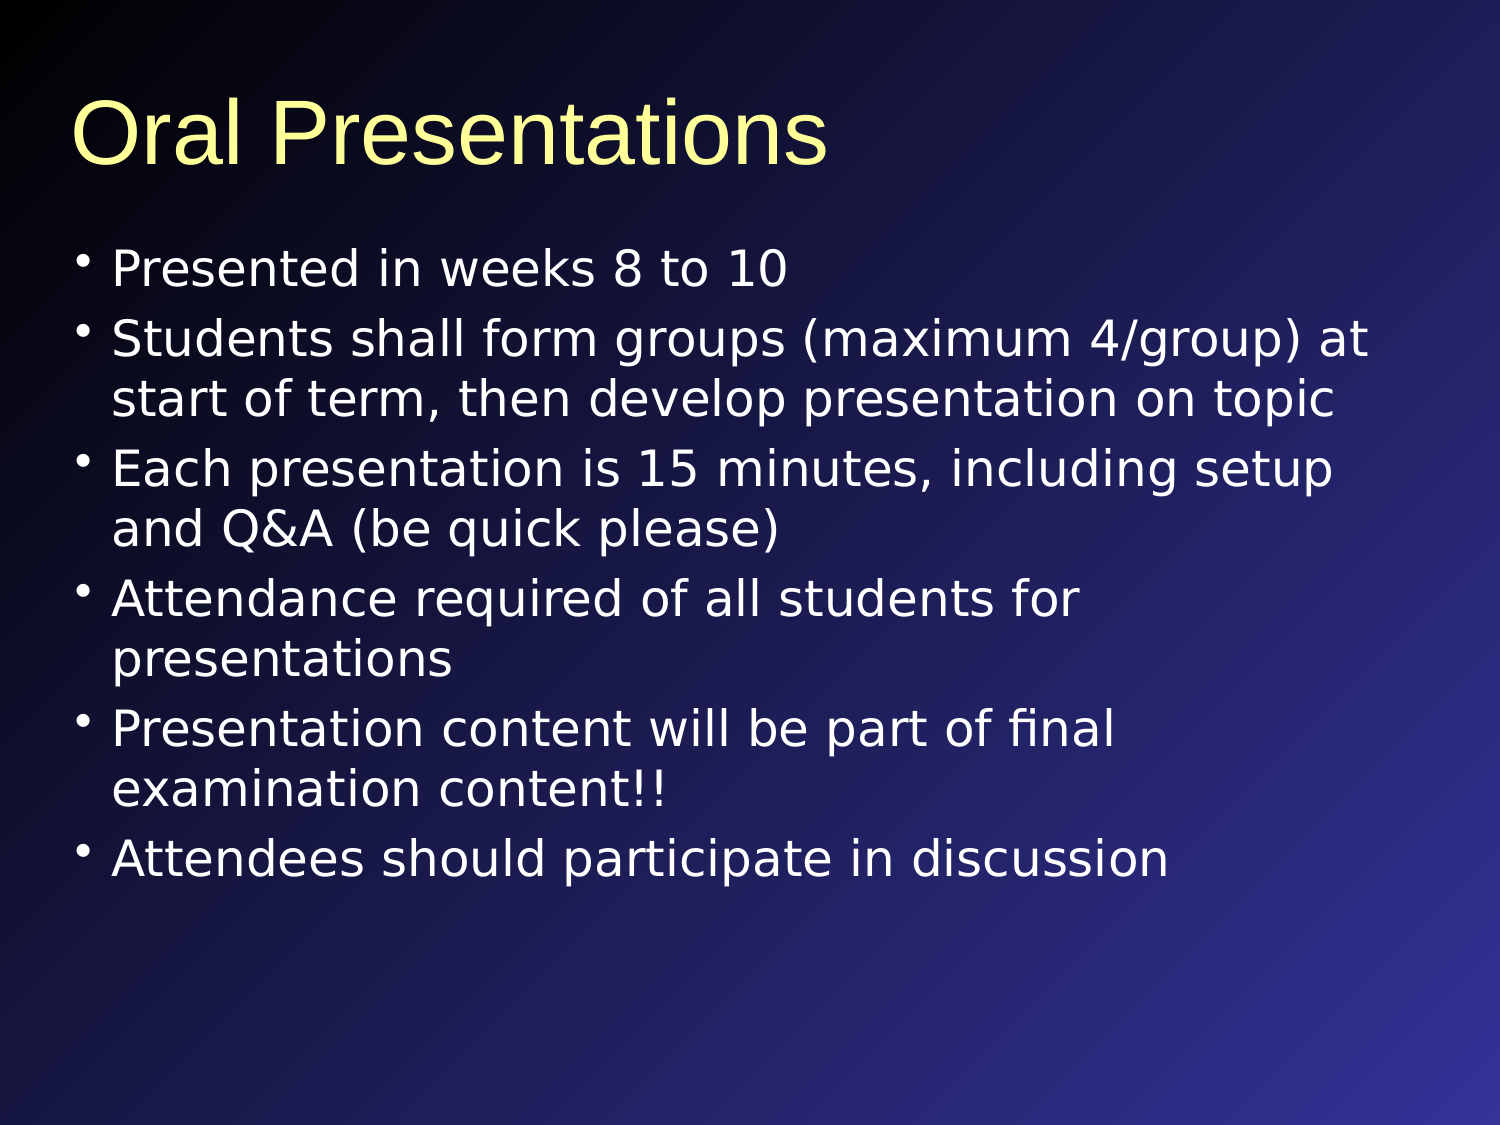

# Oral Presentations
Presented in weeks 8 to 10
Students shall form groups (maximum 4/group) at start of term, then develop presentation on topic
Each presentation is 15 minutes, including setup and Q&A (be quick please)
Attendance required of all students for presentations
Presentation content will be part of final examination content!!
Attendees should participate in discussion